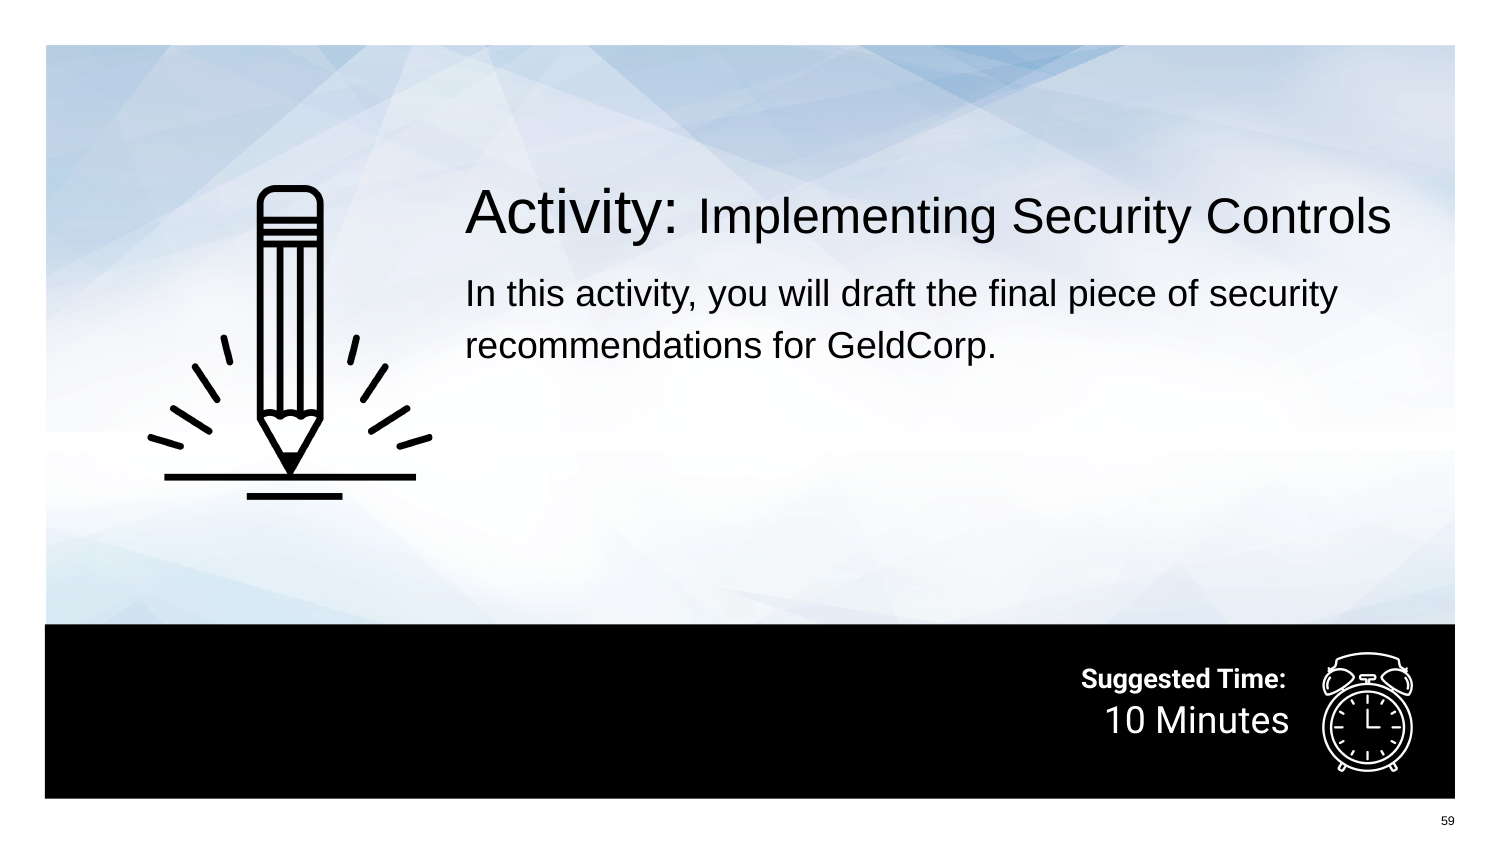

Activity: Implementing Security Controls
In this activity, you will draft the final piece of security recommendations for GeldCorp.
# 10 Minutes
59